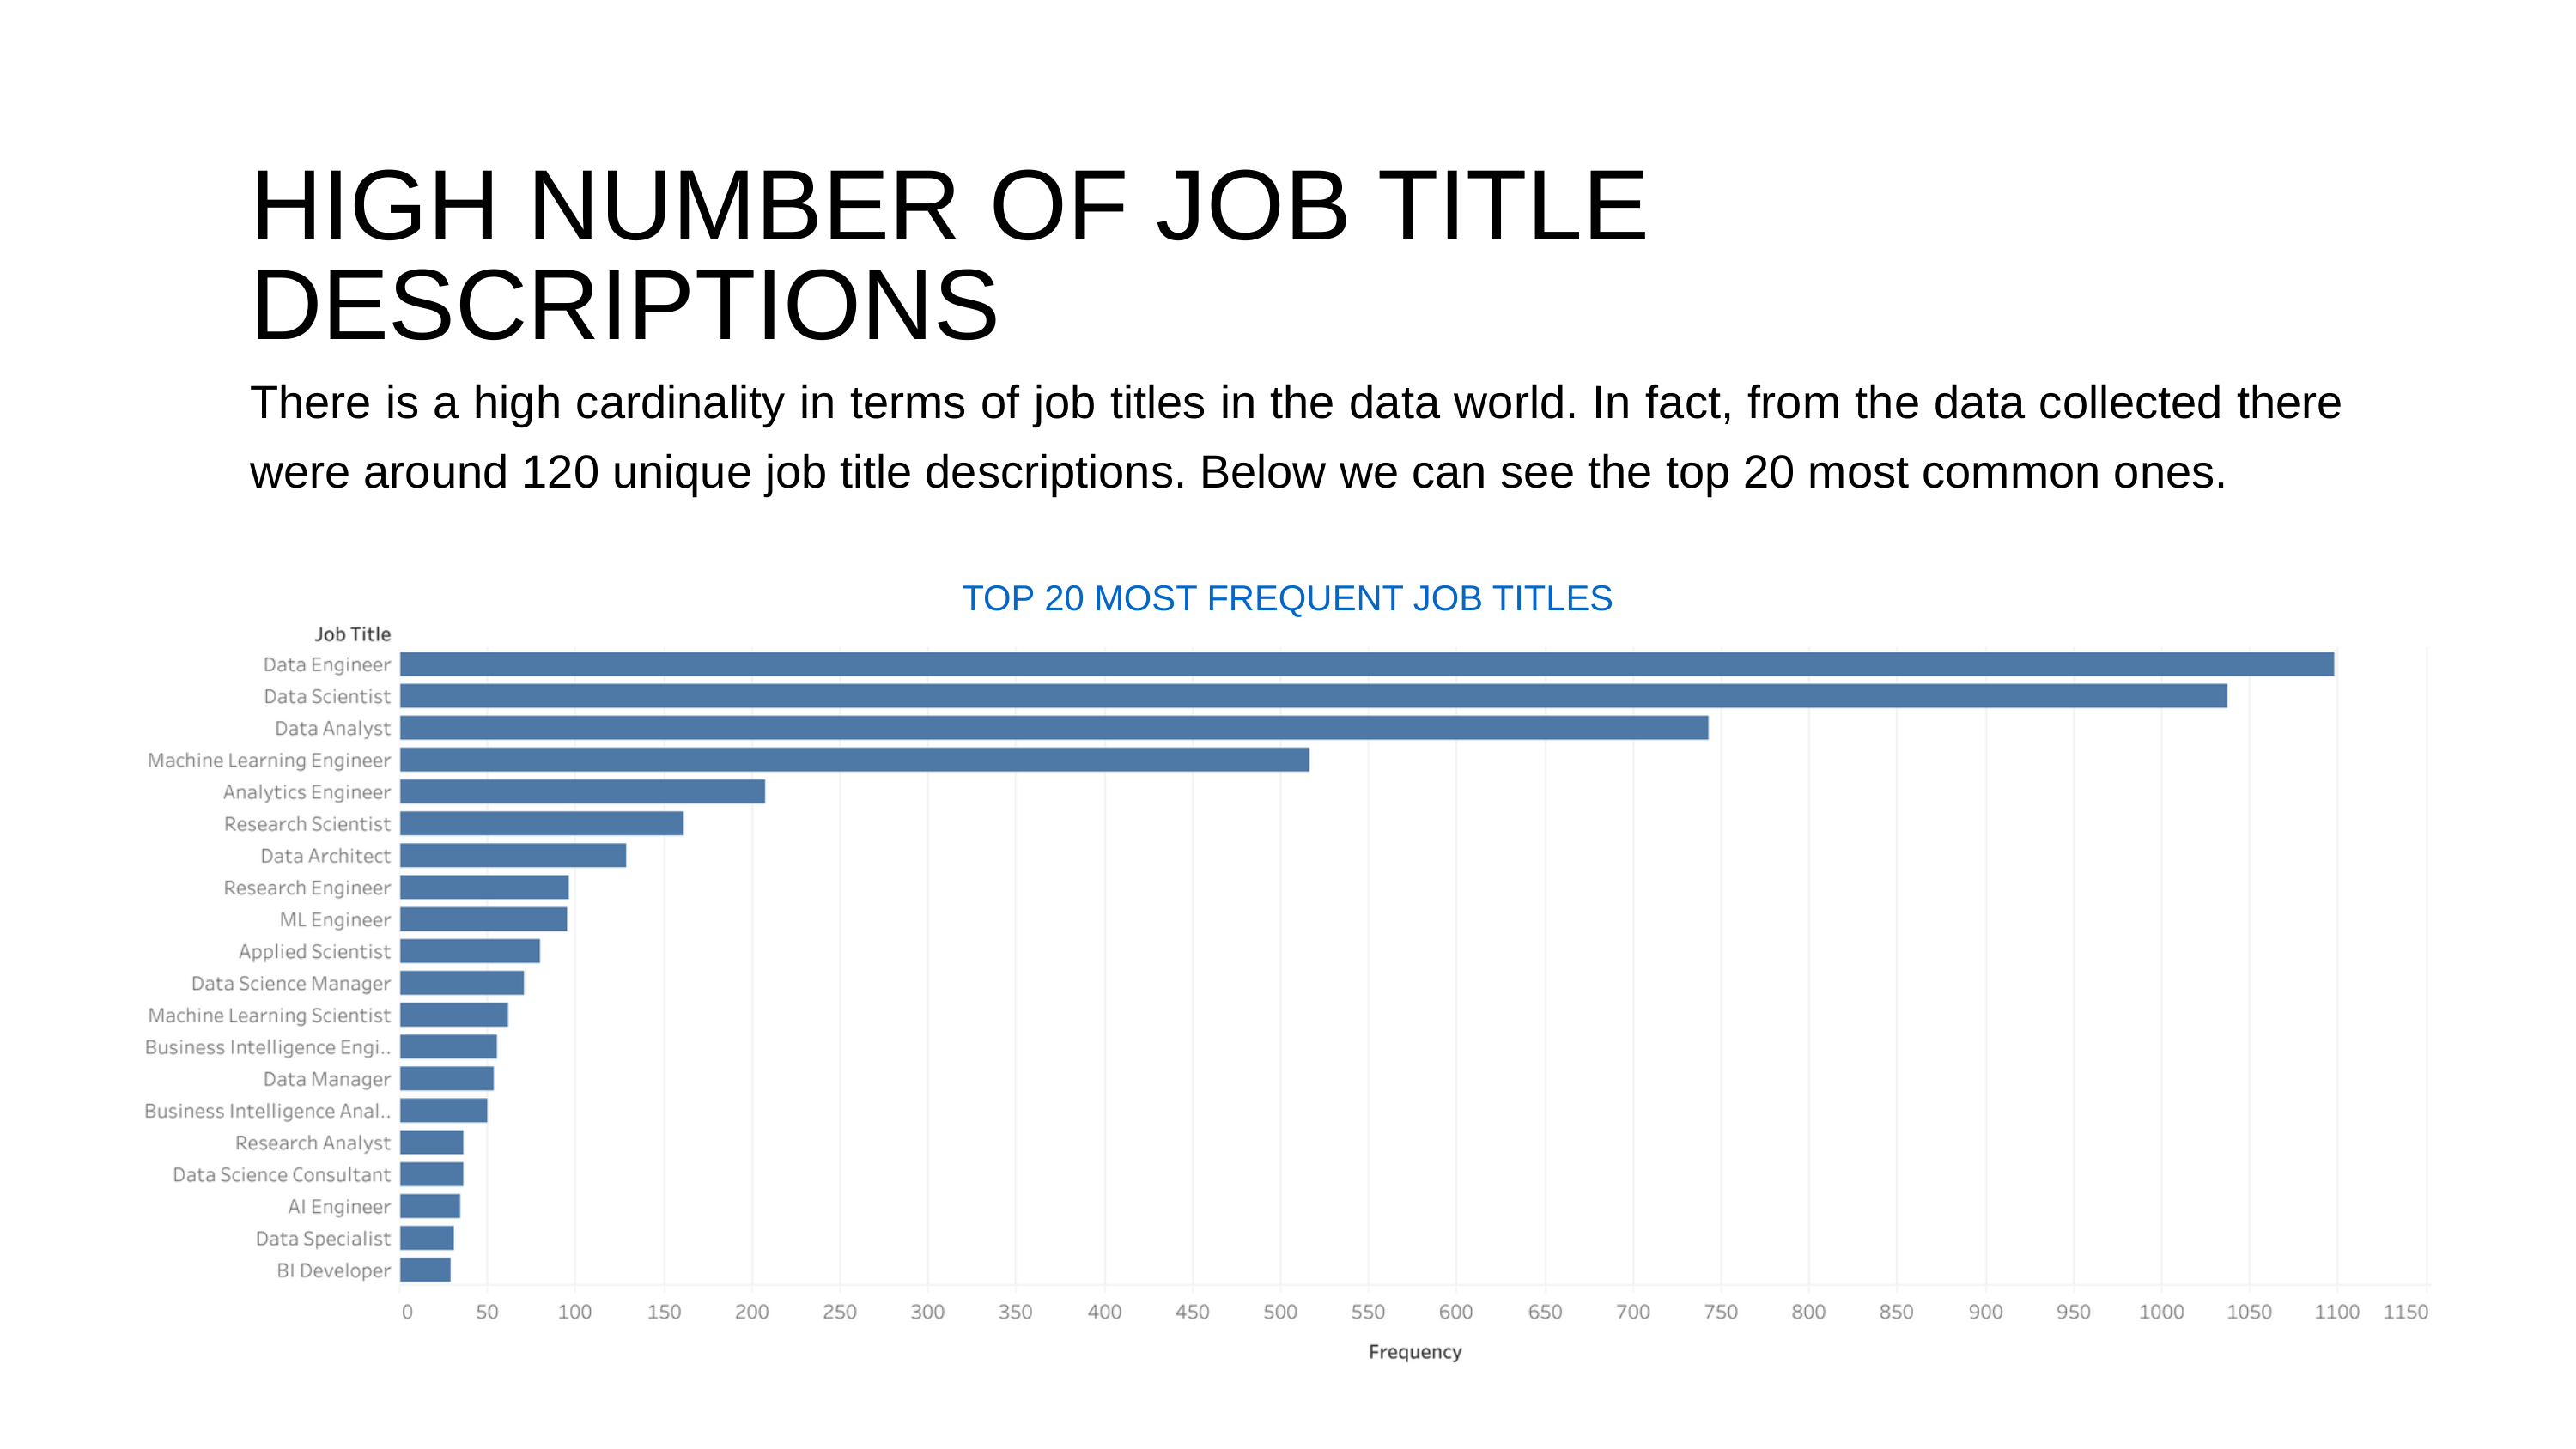

HIGH NUMBER OF JOB TITLE DESCRIPTIONS
There is a high cardinality in terms of job titles in the data world. In fact, from the data collected there were around 120 unique job title descriptions. Below we can see the top 20 most common ones.
TOP 20 MOST FREQUENT JOB TITLES